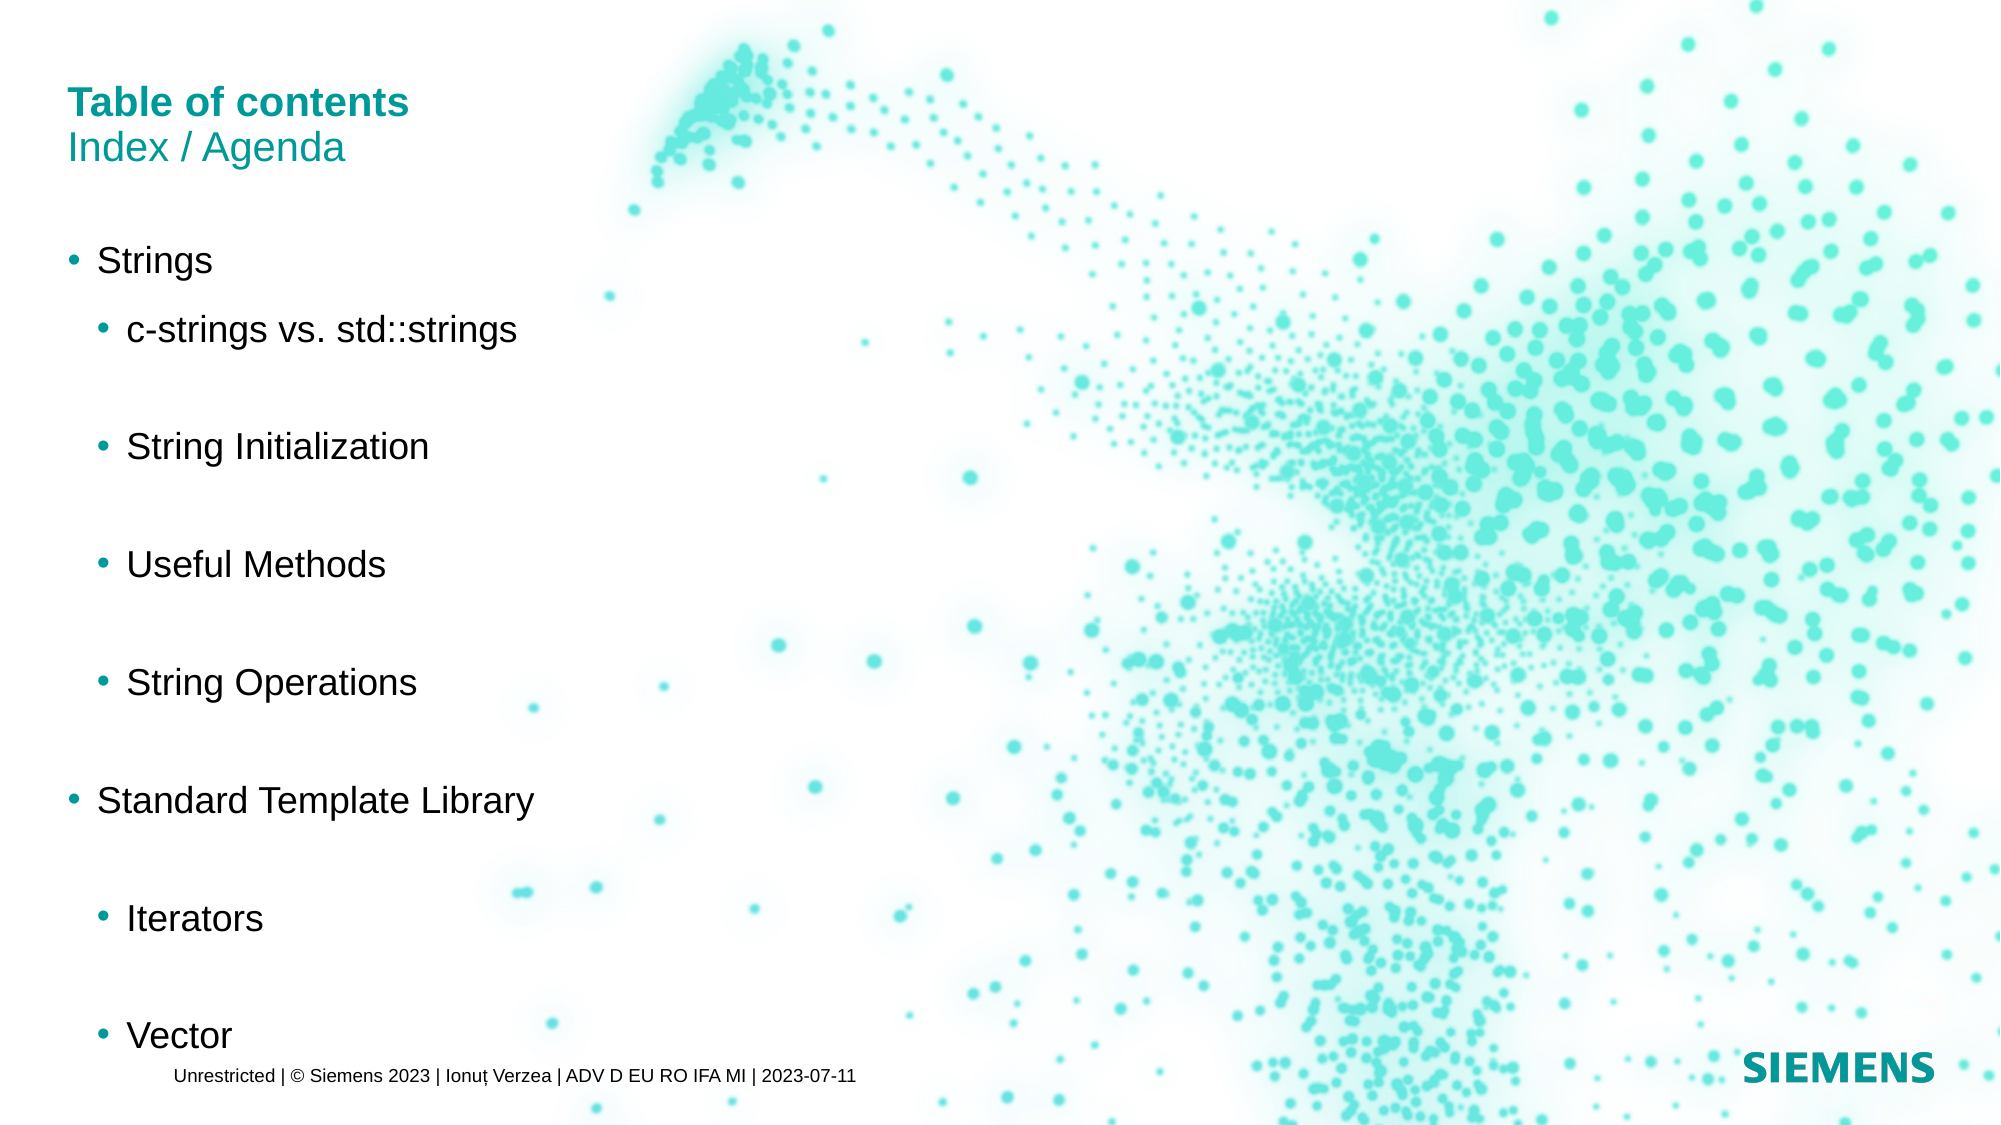

# Table of contents Index / Agenda
Strings
c-strings vs. std::strings
String Initialization
Useful Methods
String Operations
Standard Template Library
Iterators
Vector
String
Map
Methods
STL and Polymorphism
Unrestricted | © Siemens 2023 | Ionuț Verzea | ADV D EU RO IFA MI | 2023-07-11